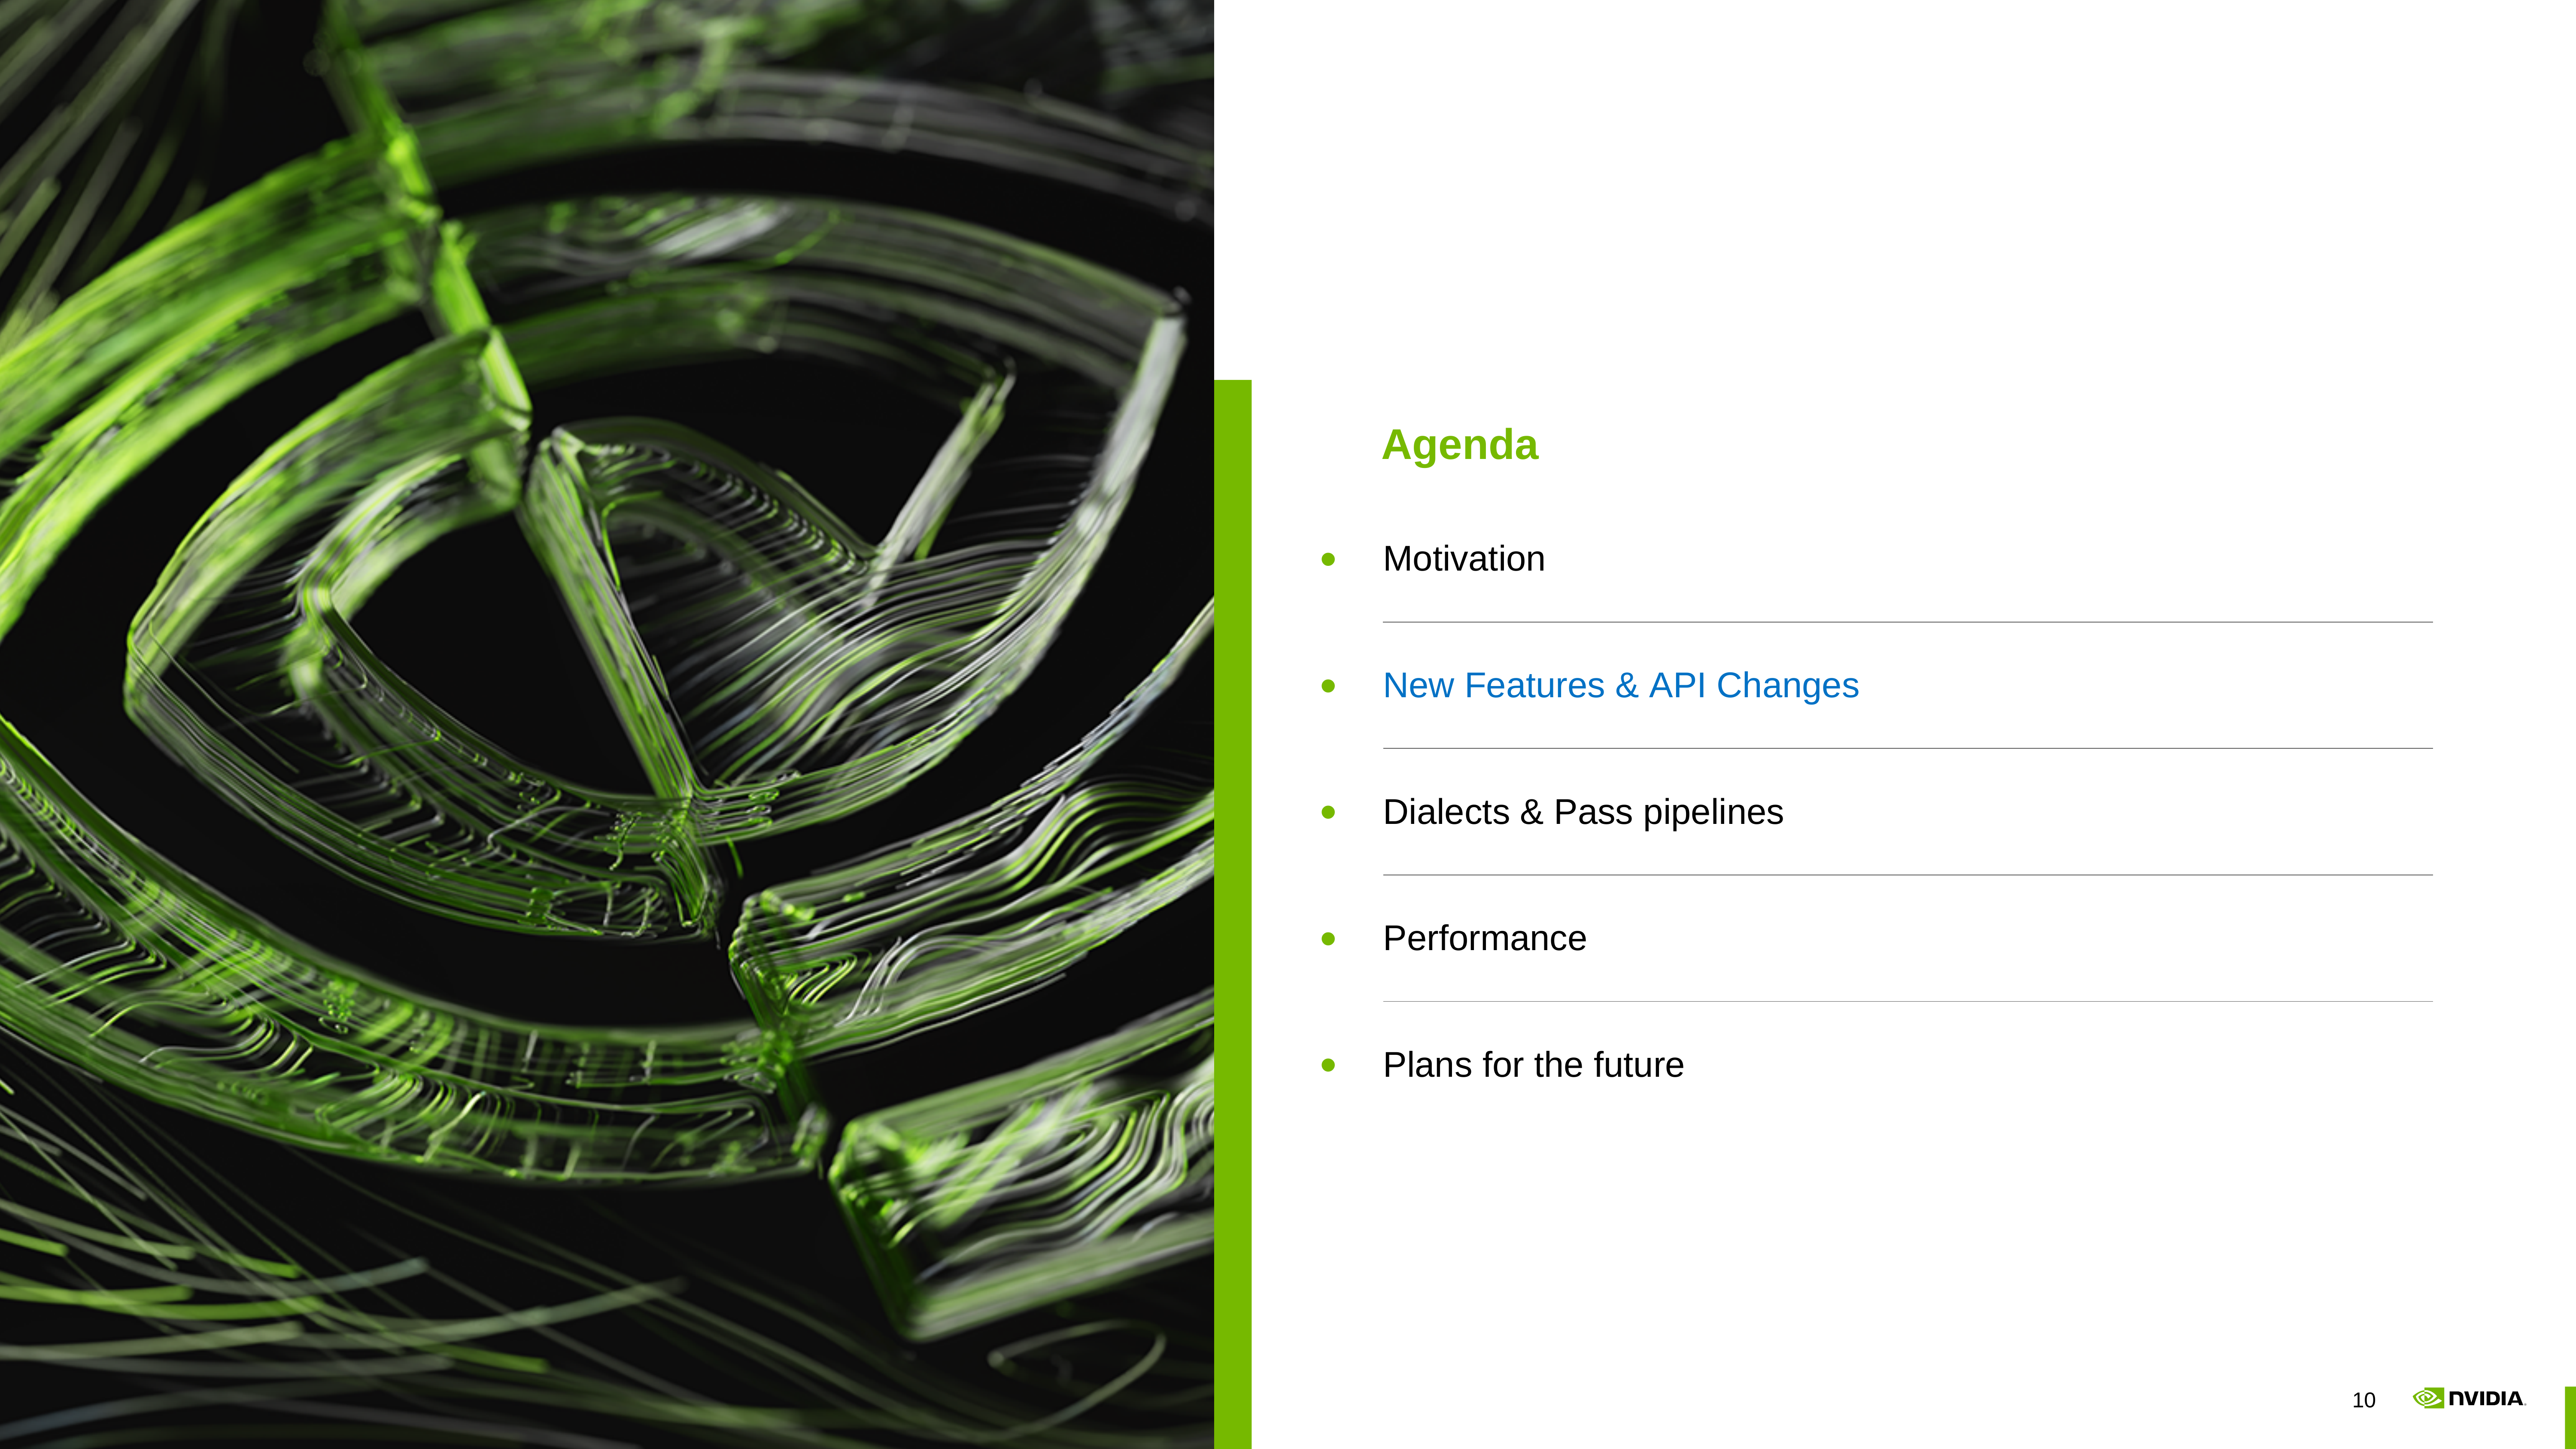

Agenda
| • | Motivation |
| --- | --- |
| • | New Features & API Changes |
| • | Dialects & Pass pipelines |
| • | Performance |
| • | Plans for the future |